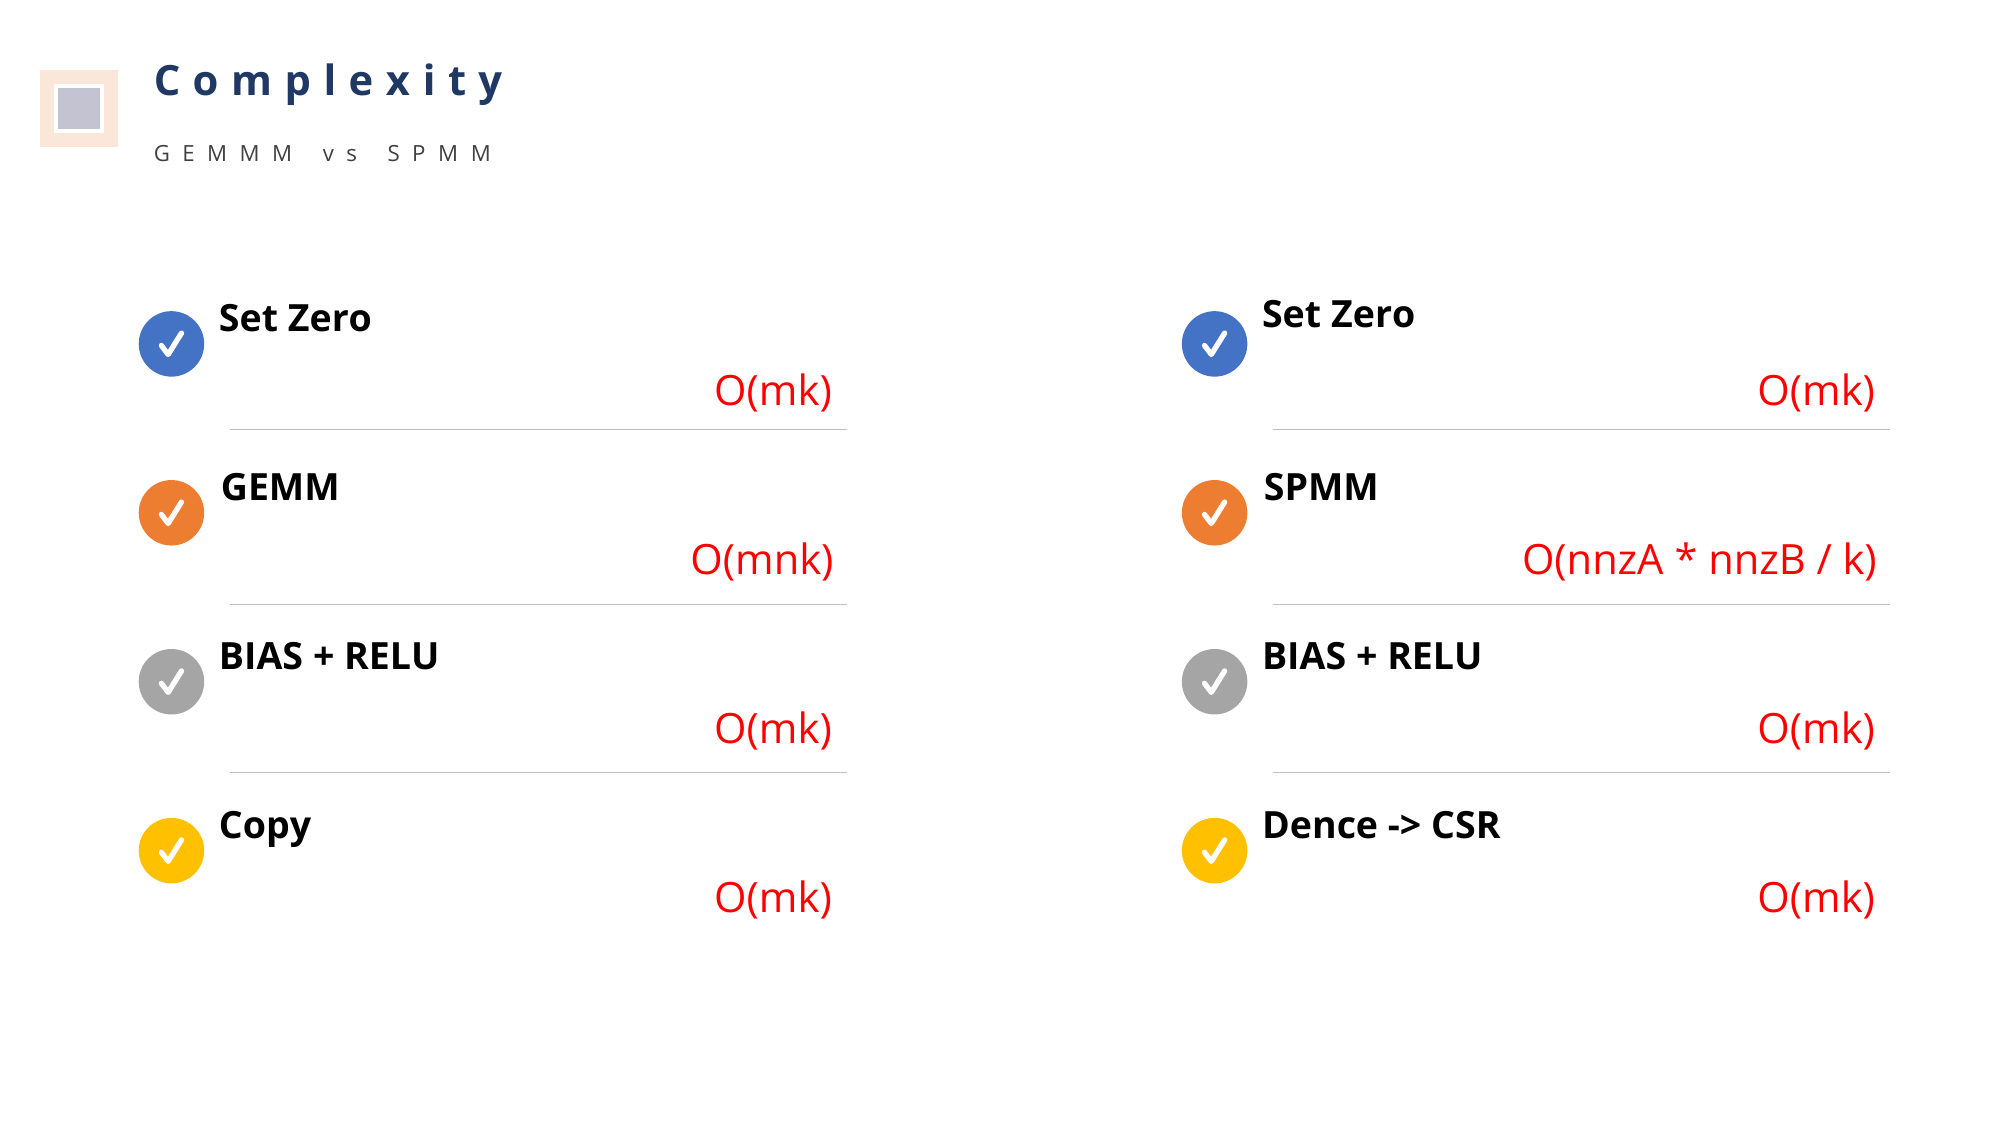

Complexity
GEMMM vs SPMM

Set Zero

O(mk)
GEMM

O(mnk)
BIAS + RELU

O(mk)
Copy

O(mk)
Set Zero

O(mk)
SPMM

O(nnzA * nnzB / k)
BIAS + RELU

O(mk)
Dence -> CSR

O(mk)